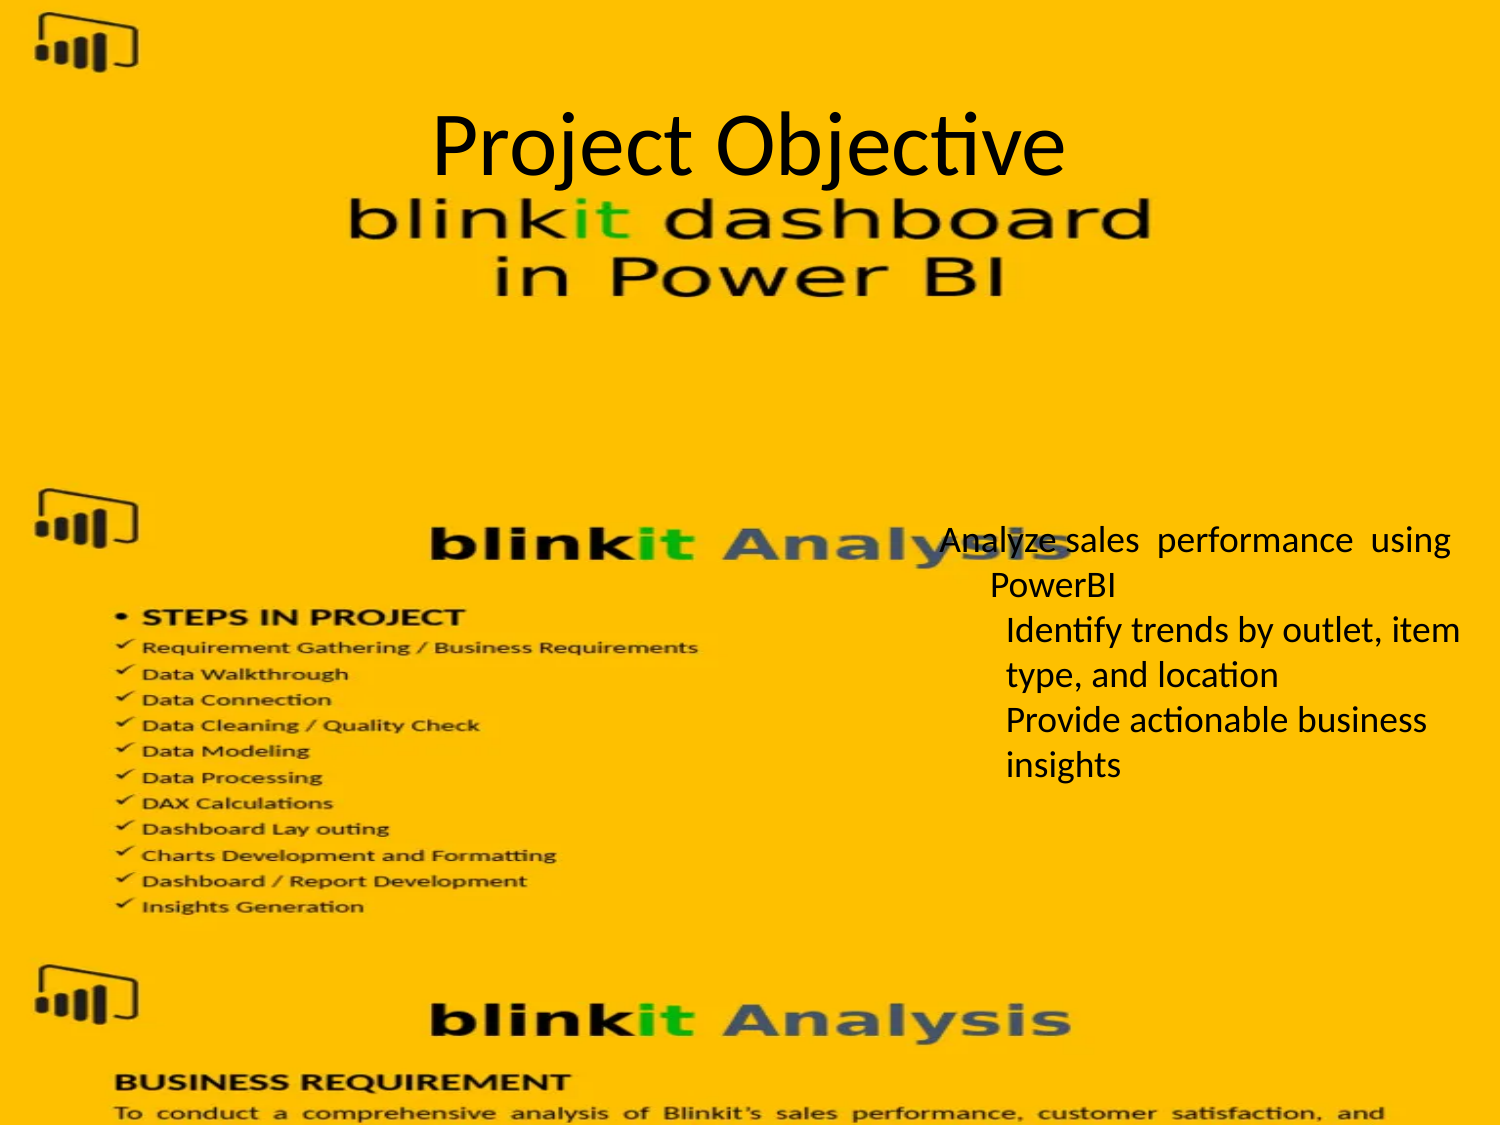

# Project Objective

 Analyze sales  performance  using              PowerBI
Identify trends by outlet, item type, and location
Provide actionable business insights